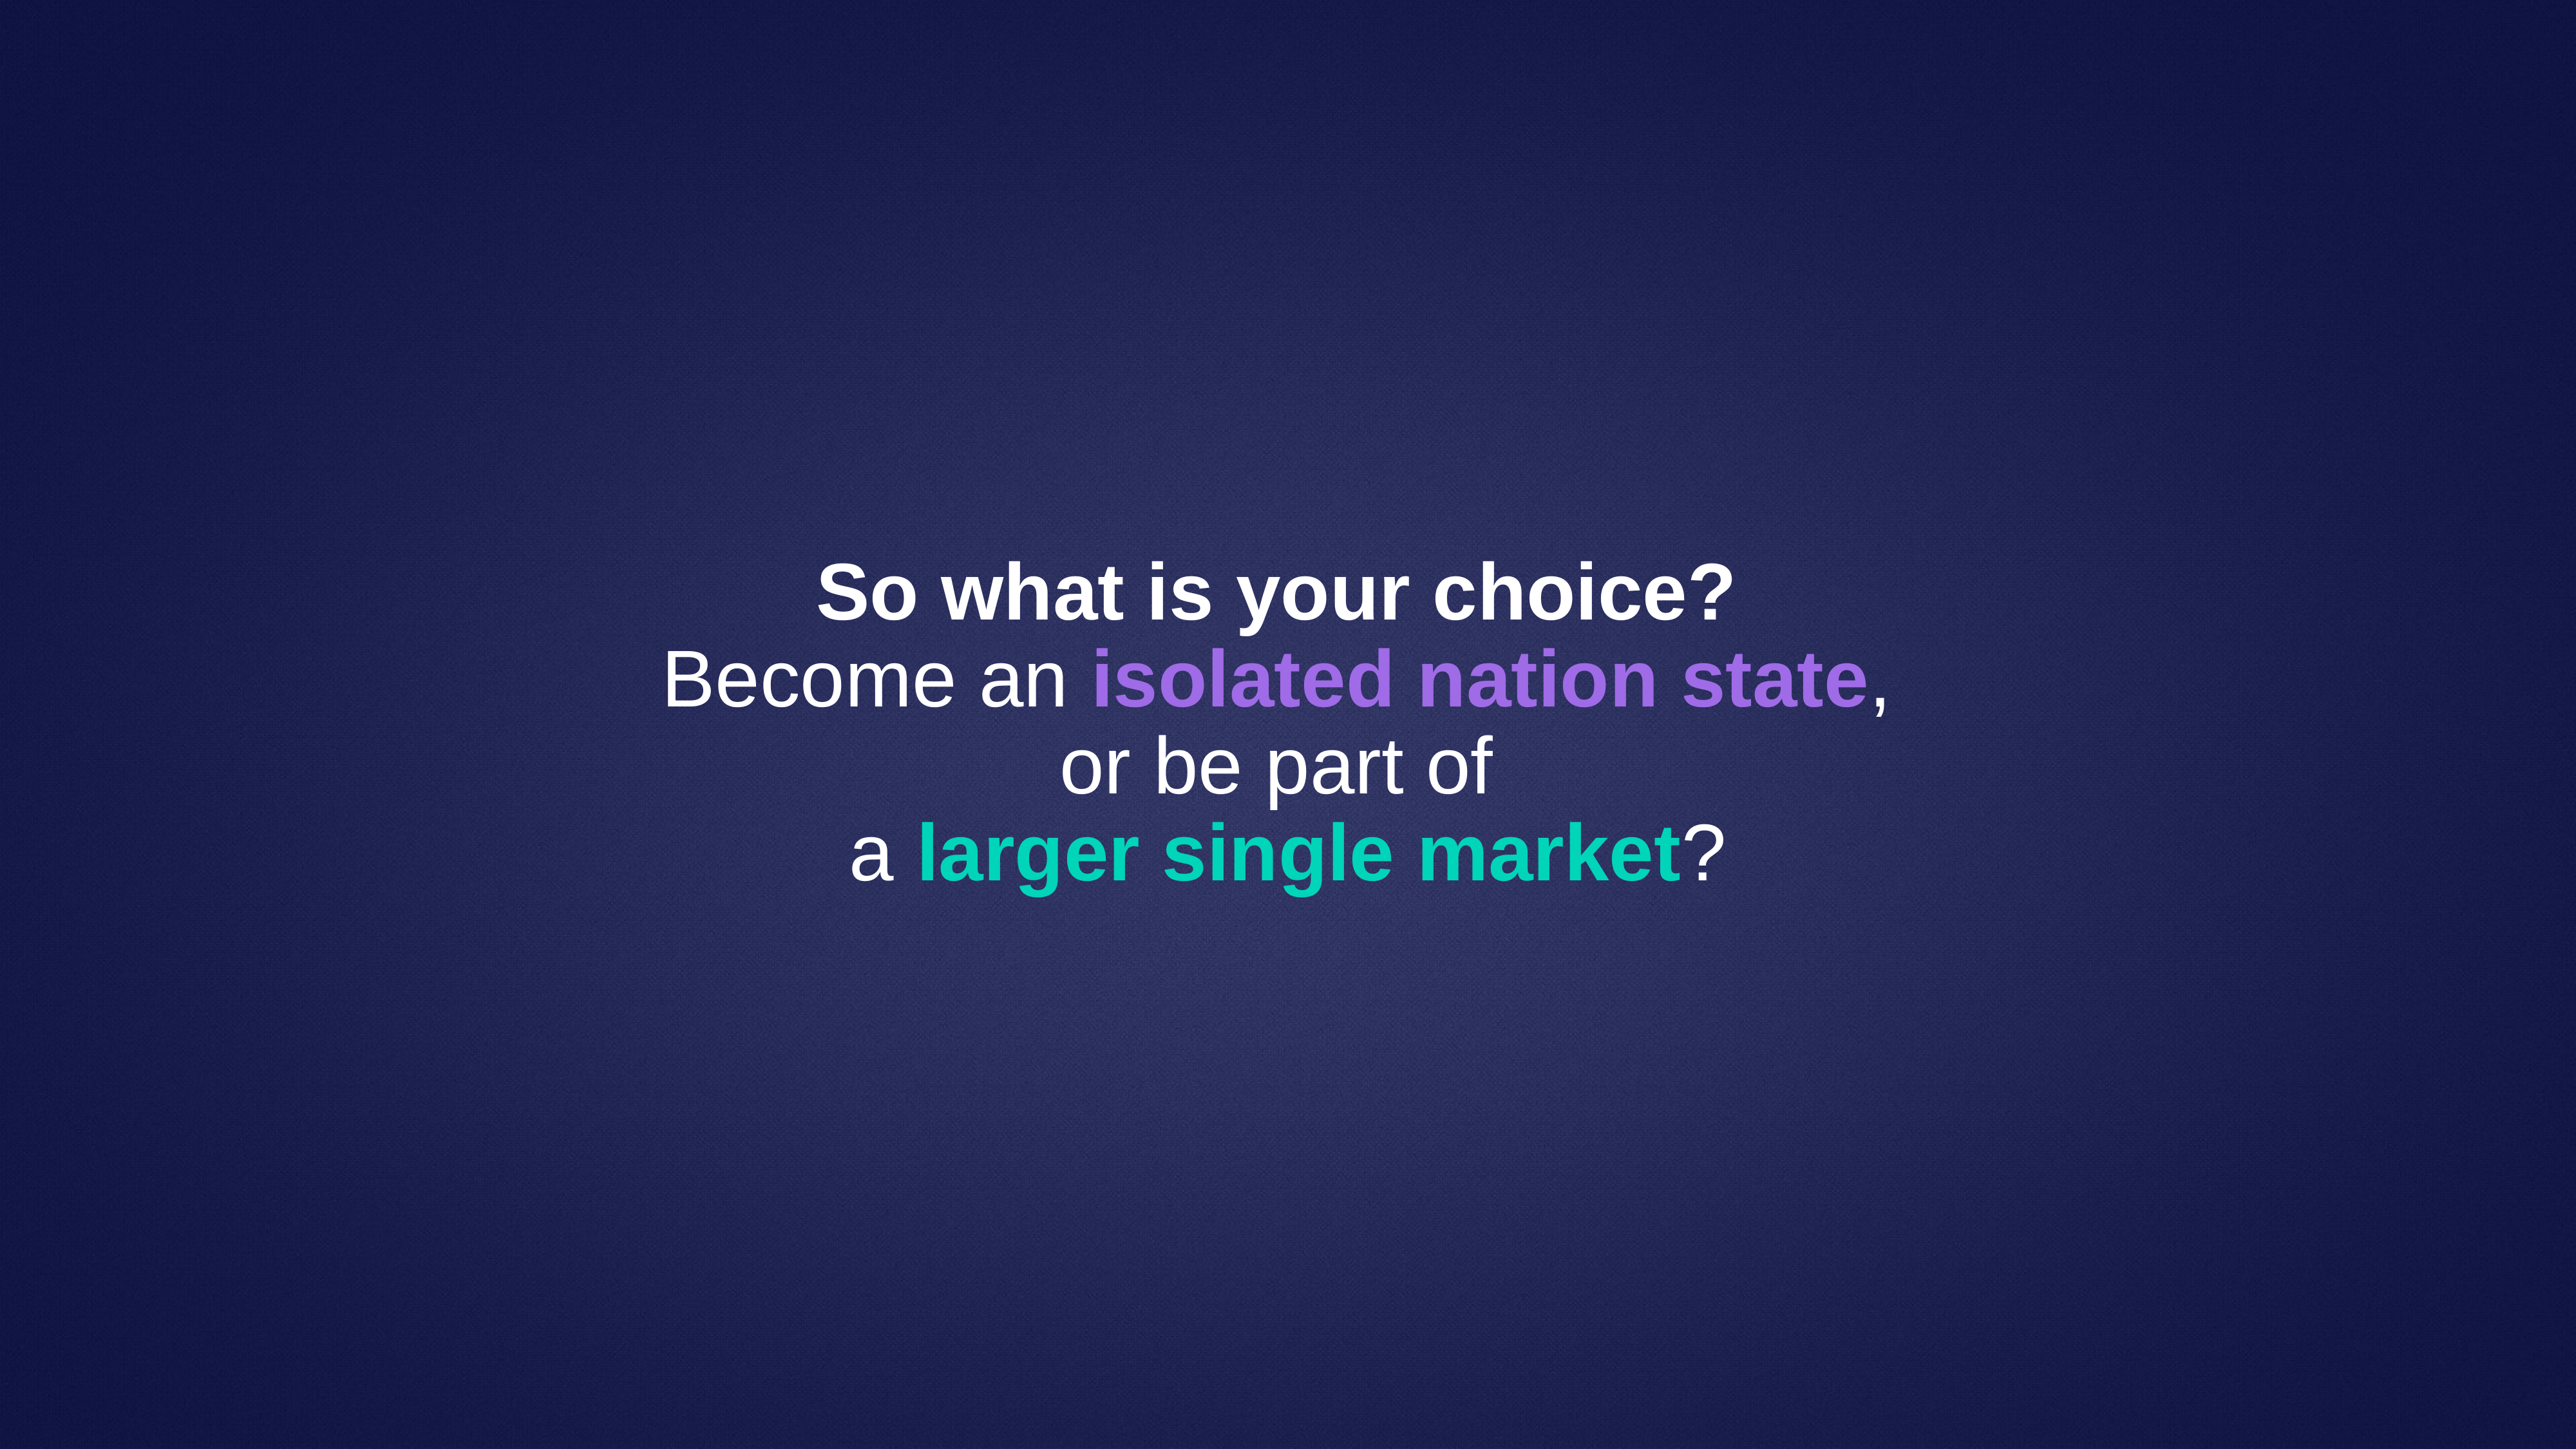

So what is your choice?
Become an isolated nation state,
or be part of
a larger single market?